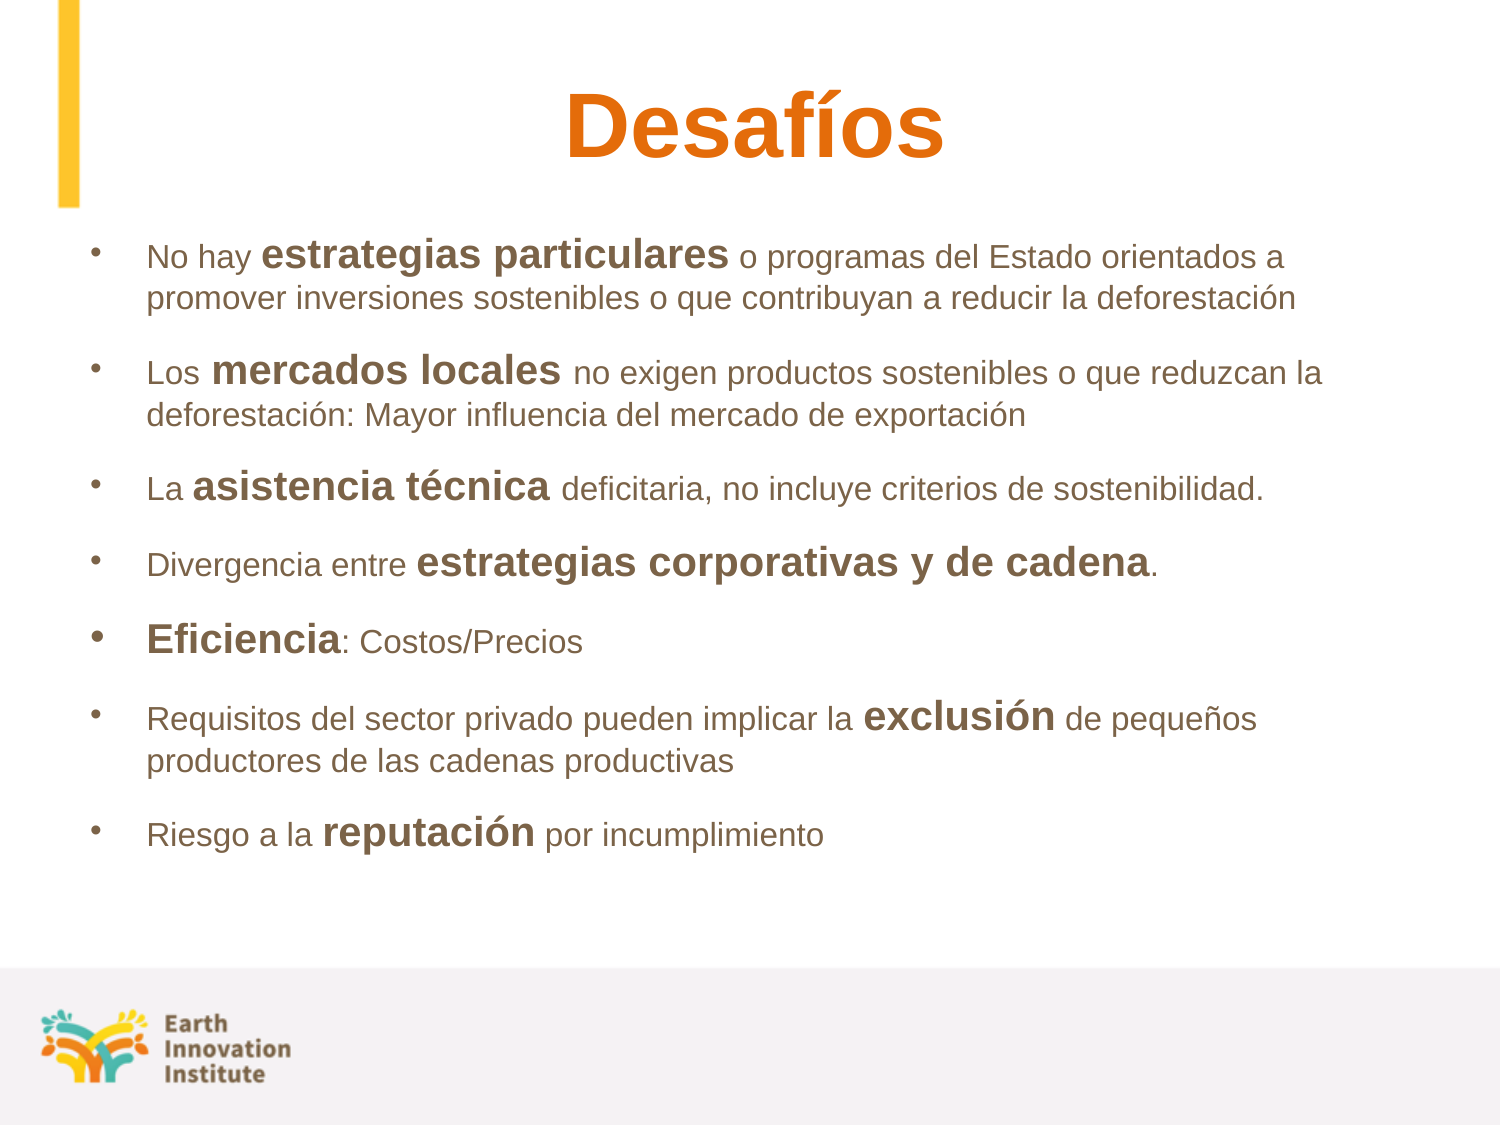

# Desafíos
No hay estrategias particulares o programas del Estado orientados a promover inversiones sostenibles o que contribuyan a reducir la deforestación

Los mercados locales no exigen productos sostenibles o que reduzcan la deforestación: Mayor influencia del mercado de exportación

La asistencia técnica deficitaria, no incluye criterios de sostenibilidad.

Divergencia entre estrategias corporativas y de cadena.

Eficiencia: Costos/Precios

Requisitos del sector privado pueden implicar la exclusión de pequeños productores de las cadenas productivas

Riesgo a la reputación por incumplimiento